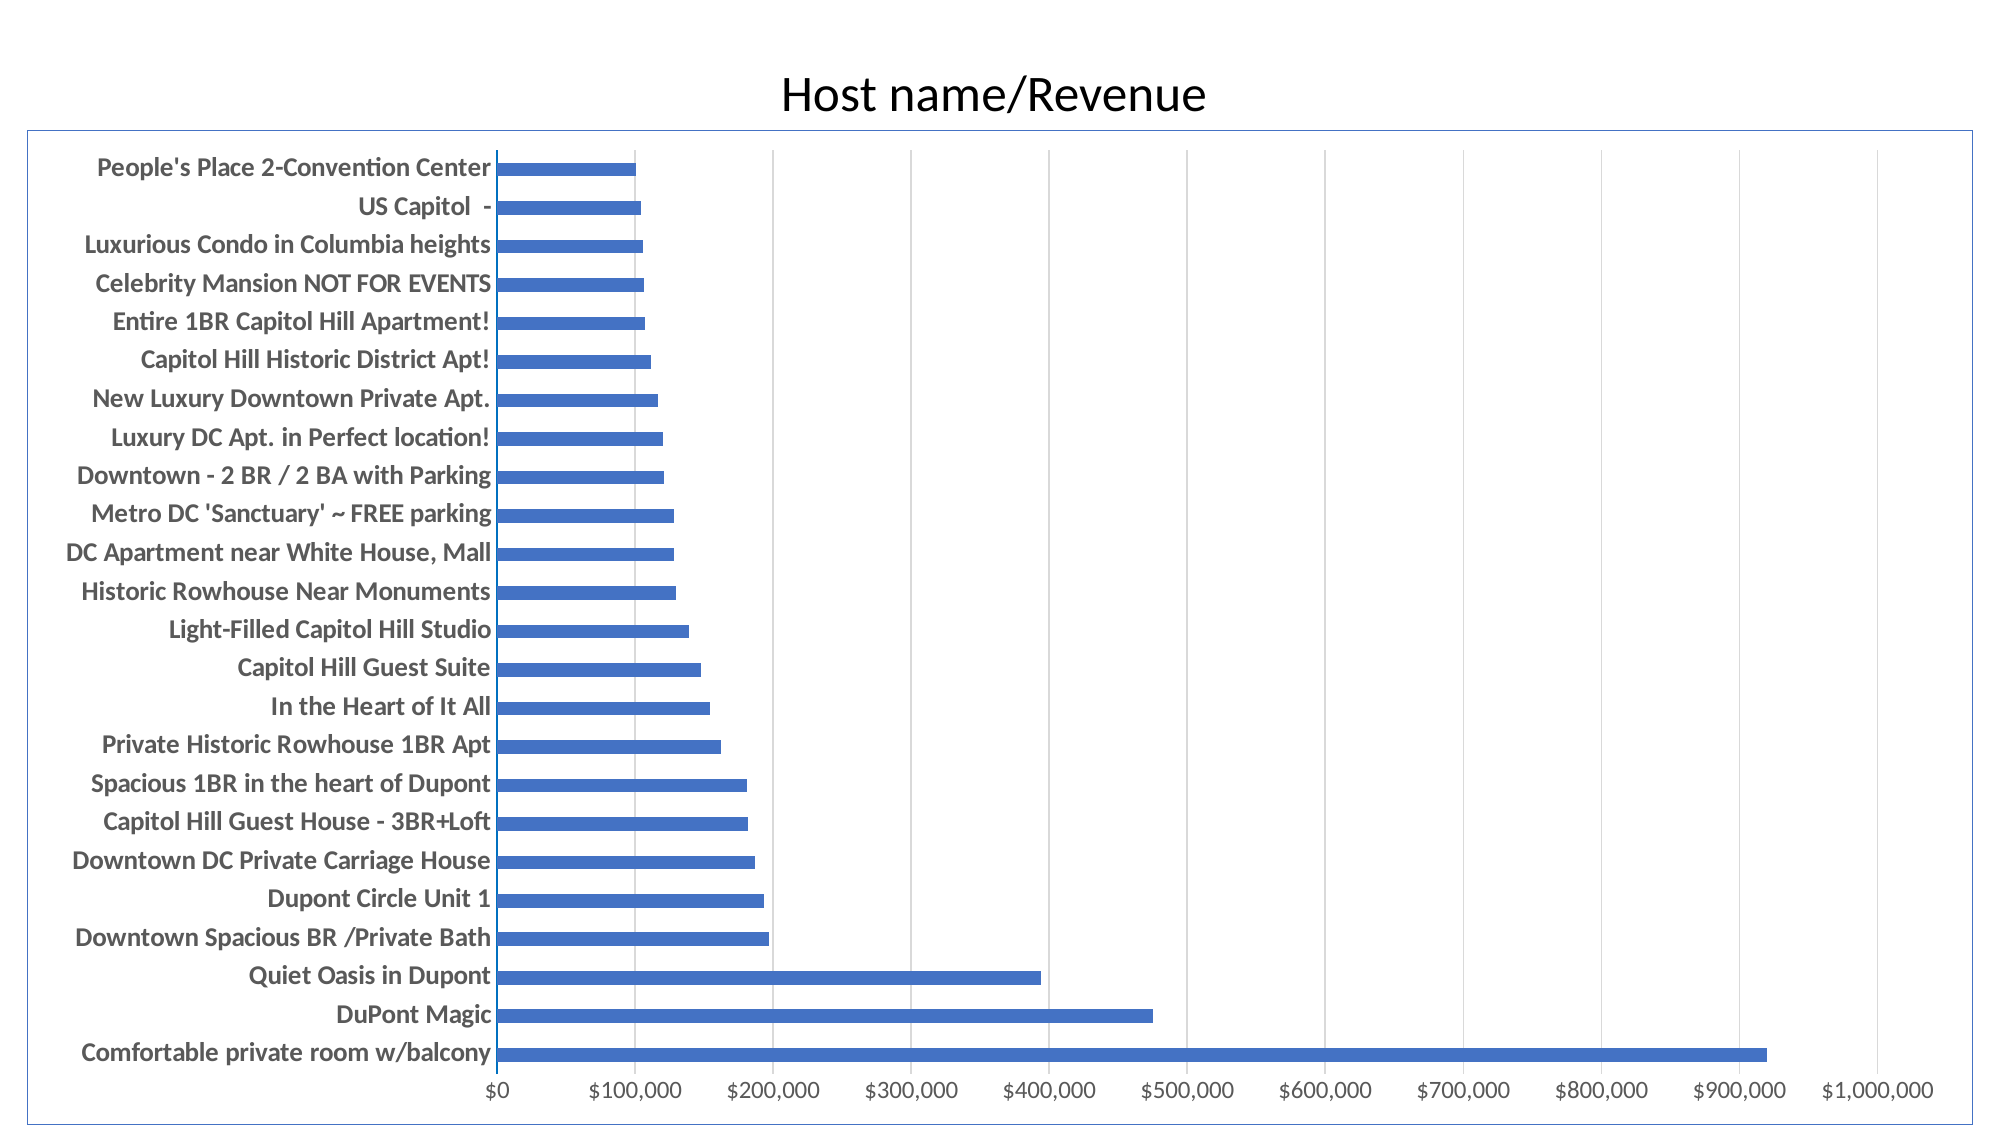

# Host name/Revenue

### Chart

| Category | Revenue  |
|---|---|
| Comfortable private room w/balcony | 920192.0 |
| DuPont Magic | 475200.0 |
| Quiet Oasis in Dupont | 393800.0 |
| Downtown Spacious BR /Private Bath | 196716.0 |
| Dupont Circle Unit 1 | 193200.0 |
| Downtown DC Private Carriage House | 186792.0 |
| Capitol Hill Guest House - 3BR+Loft | 181800.0 |
| Spacious 1BR in the heart of Dupont | 180900.0 |
| Private Historic Rowhouse 1BR Apt | 162360.0 |
| In the Heart of It All | 154290.0 |
| Capitol Hill Guest Suite | 148050.0 |
| Light-Filled Capitol Hill Studio | 139200.0 |
| Historic Rowhouse Near Monuments | 129376.0 |
| DC Apartment near White House, Mall | 128140.0 |
| Metro DC 'Sanctuary' ~ FREE parking | 127890.0 |
| Downtown - 2 BR / 2 BA with Parking | 120960.0 |
| Luxury DC Apt. in Perfect location! | 119970.0 |
| New Luxury Downtown Private Apt. | 116708.0 |
| Capitol Hill Historic District Apt! | 111300.0 |
| Entire 1BR Capitol Hill Apartment! | 106920.0 |
| Celebrity Mansion NOT FOR EVENTS | 106600.0 |
| Luxurious Condo in Columbia heights | 105860.0 |
| US Capitol  - | 103950.0 |
| People's Place 2-Convention Center | 100800.0 |